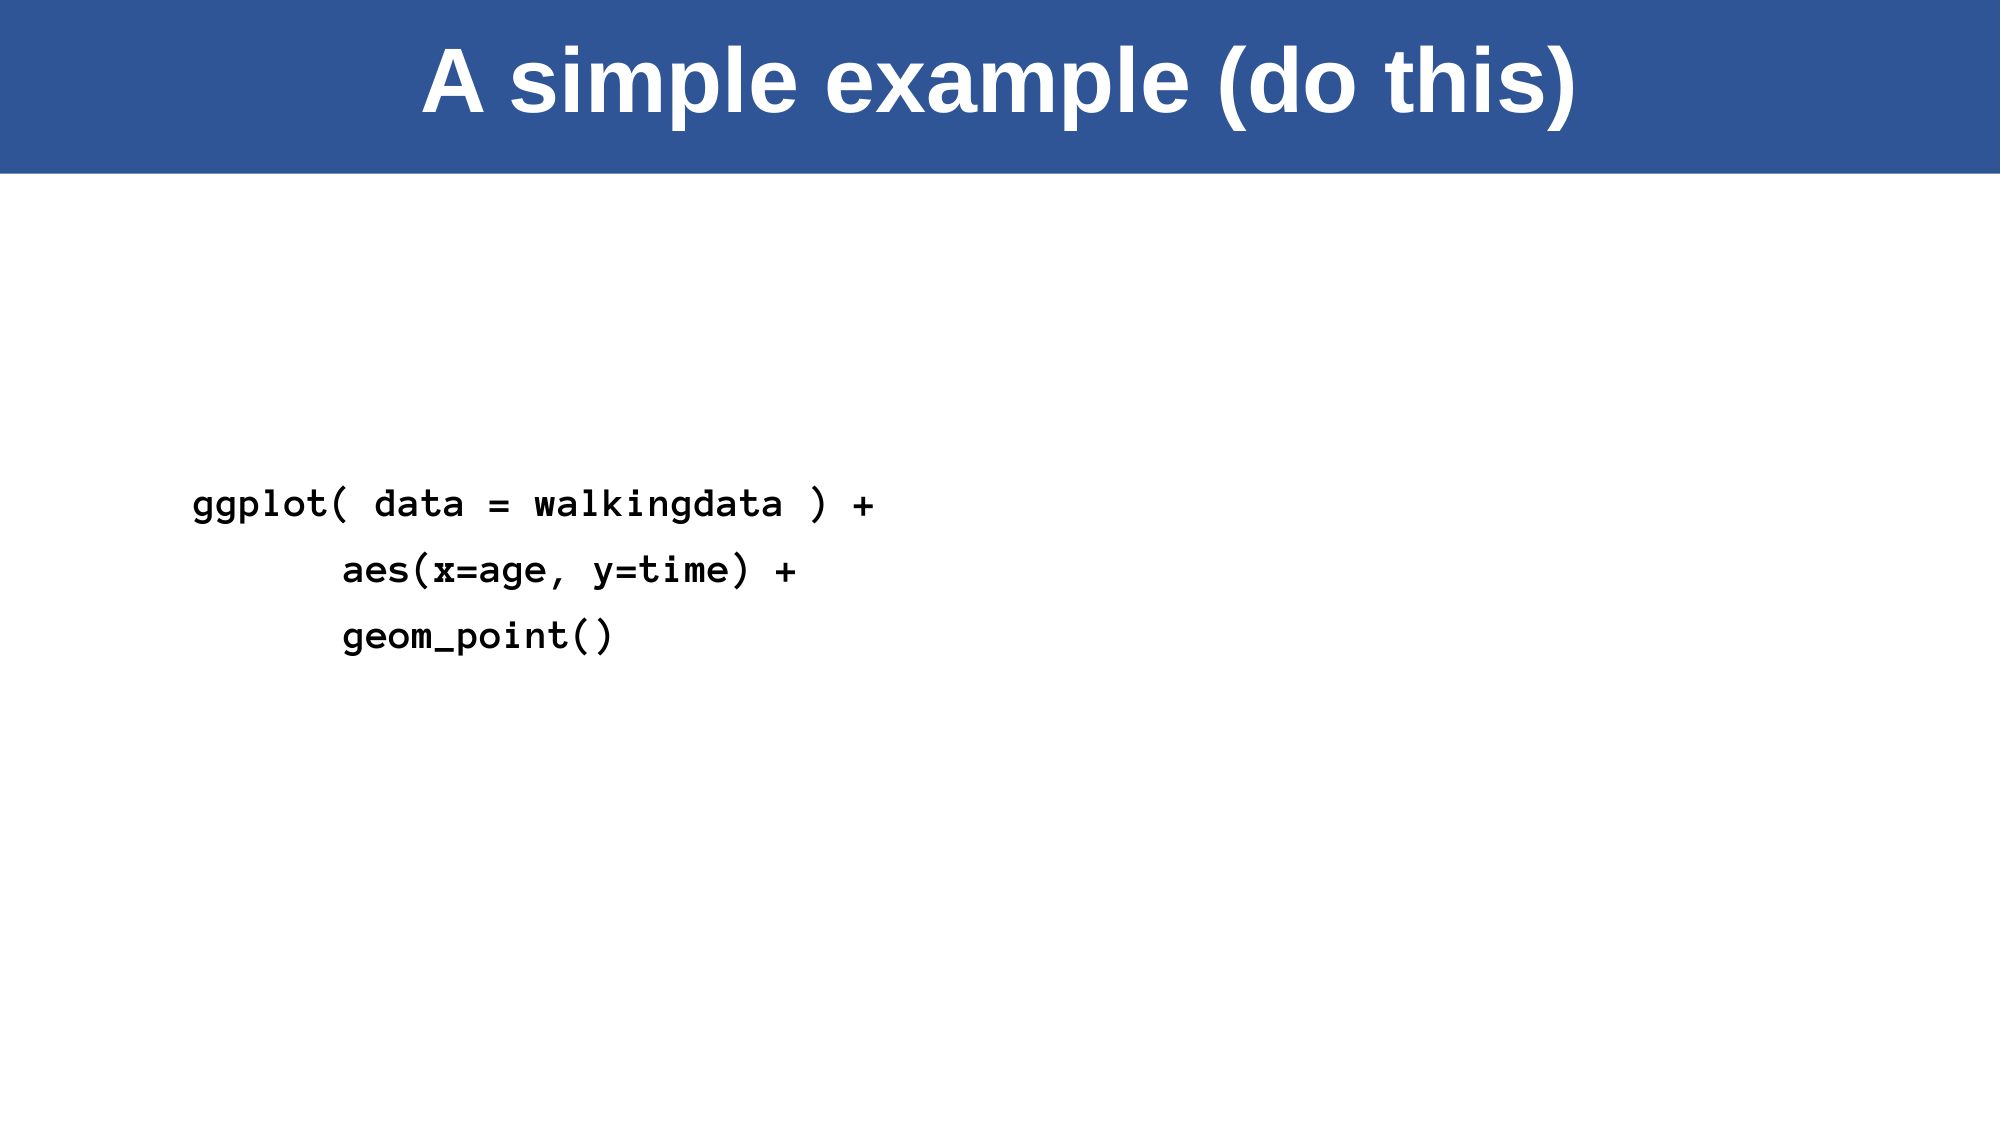

# A simple example (do this)
ggplot( data = walkingdata ) +
	aes(x=age, y=time) +
	geom_point()